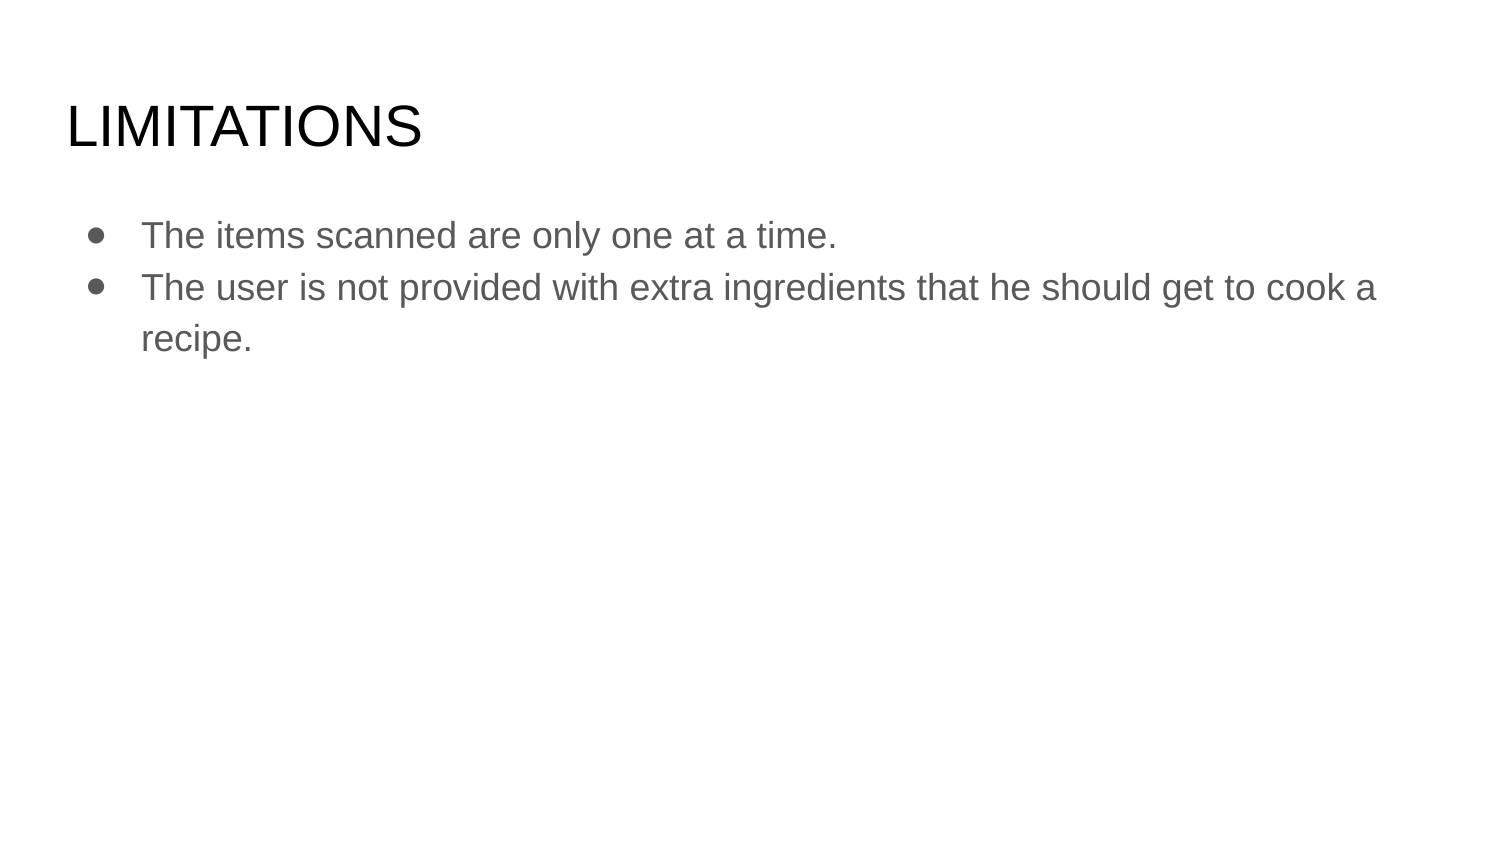

# LIMITATIONS
The items scanned are only one at a time.
The user is not provided with extra ingredients that he should get to cook a recipe.